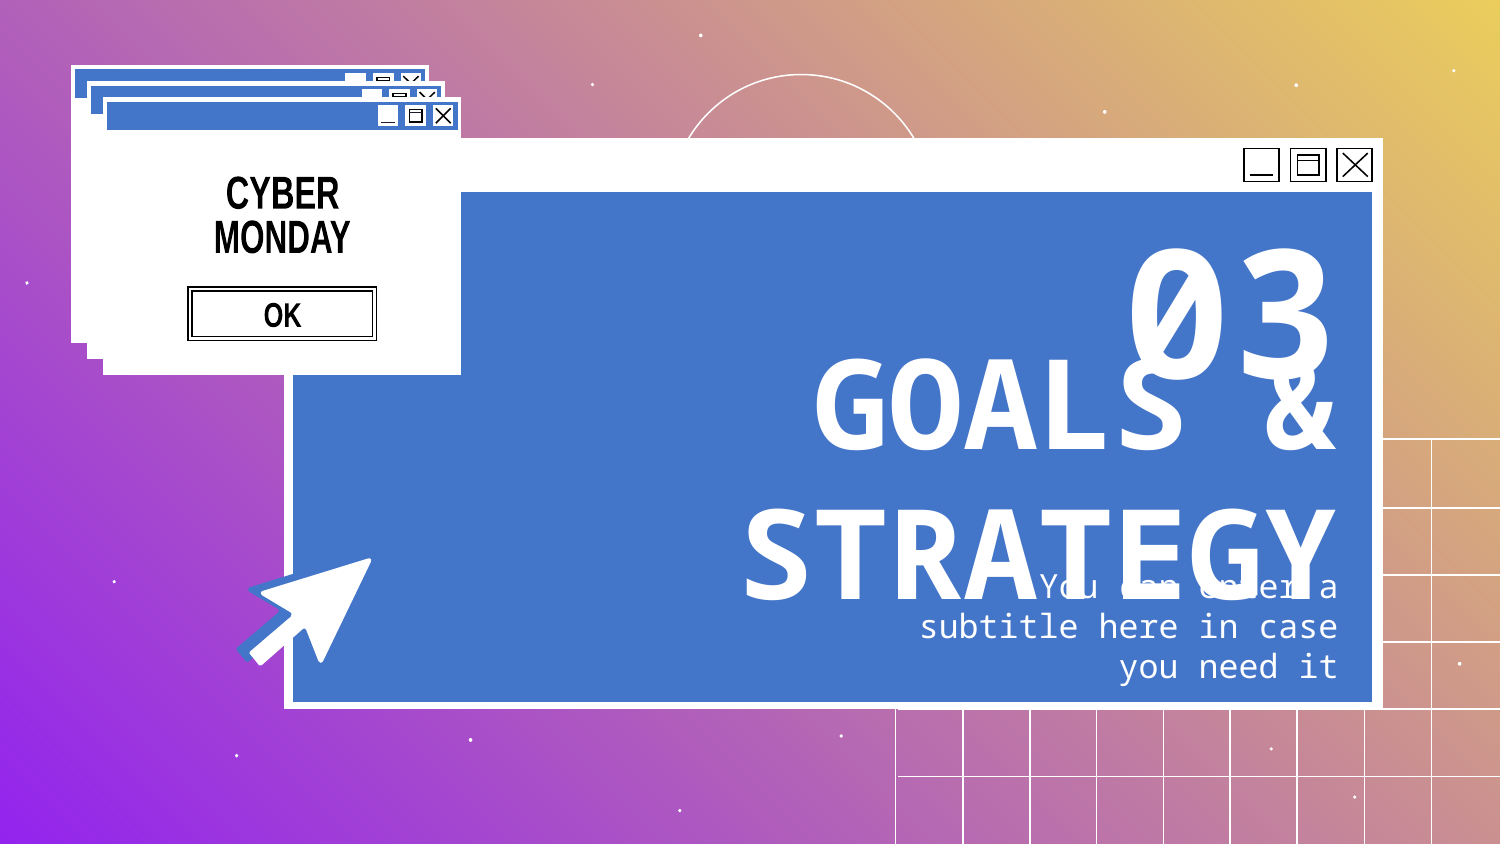

CYBER
MONDAY
03
OK
# GOALS & STRATEGY

You can enter a subtitle here in case you need it